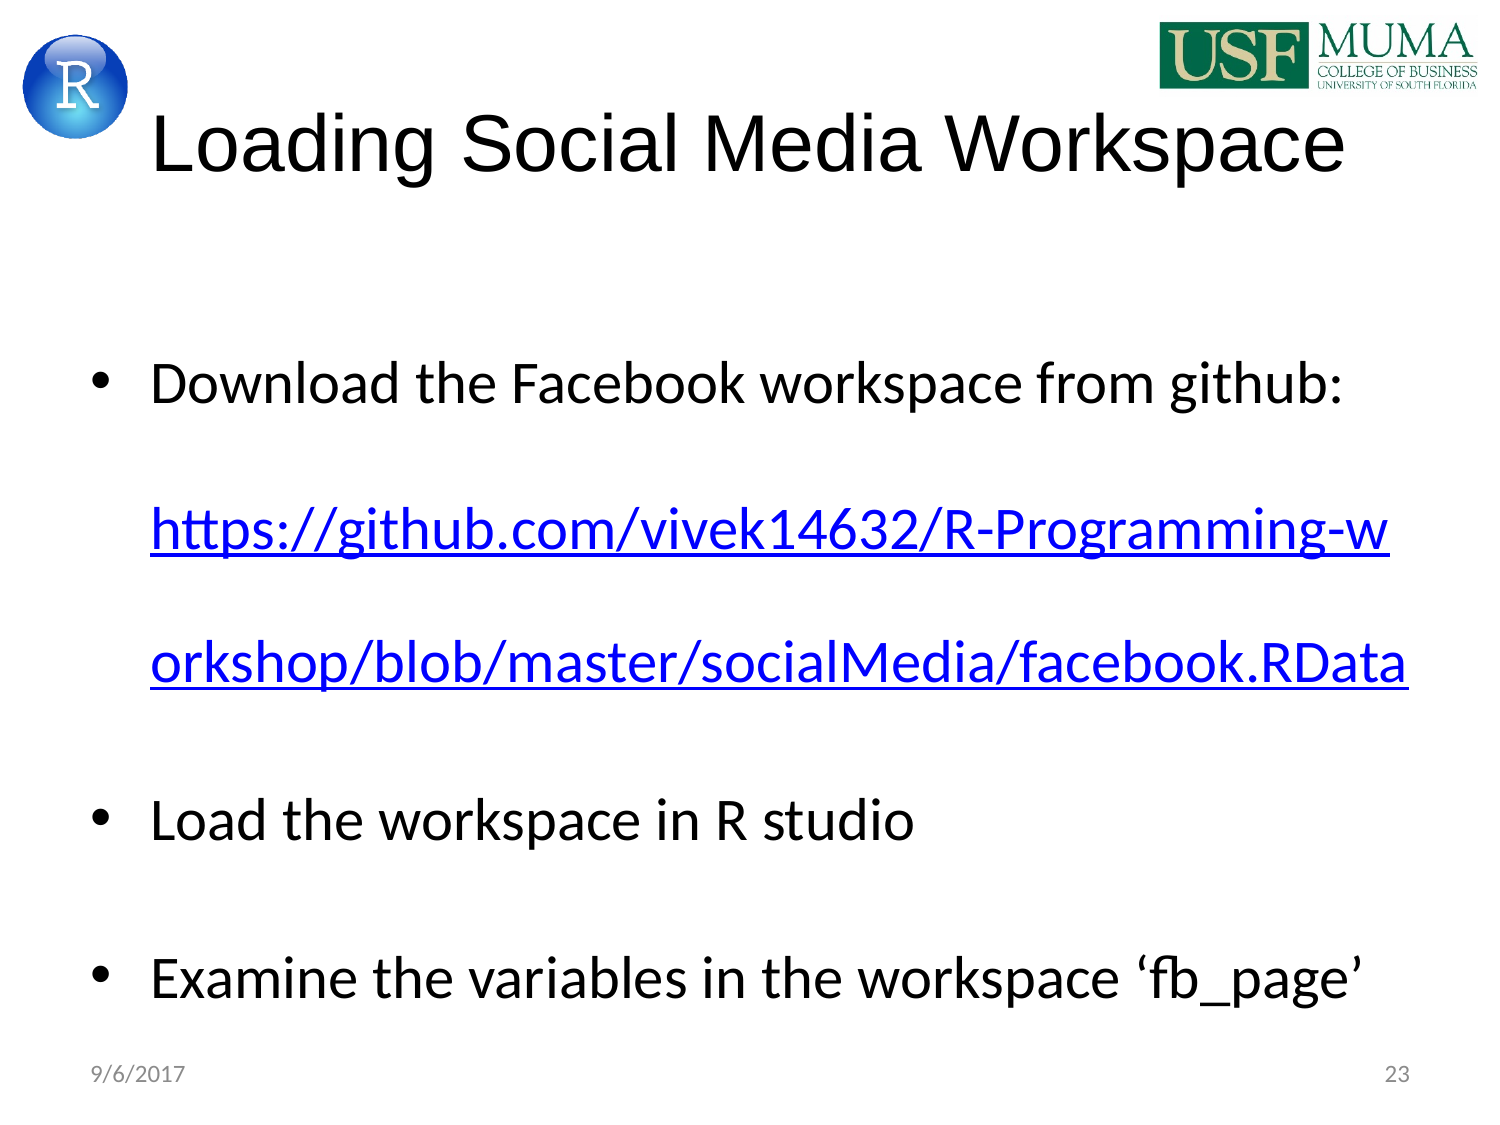

# Loading Social Media Workspace
Download the Facebook workspace from github: https://github.com/vivek14632/R-Programming-workshop/blob/master/socialMedia/facebook.RData
Load the workspace in R studio
Examine the variables in the workspace ‘fb_page’

9/6/2017
23